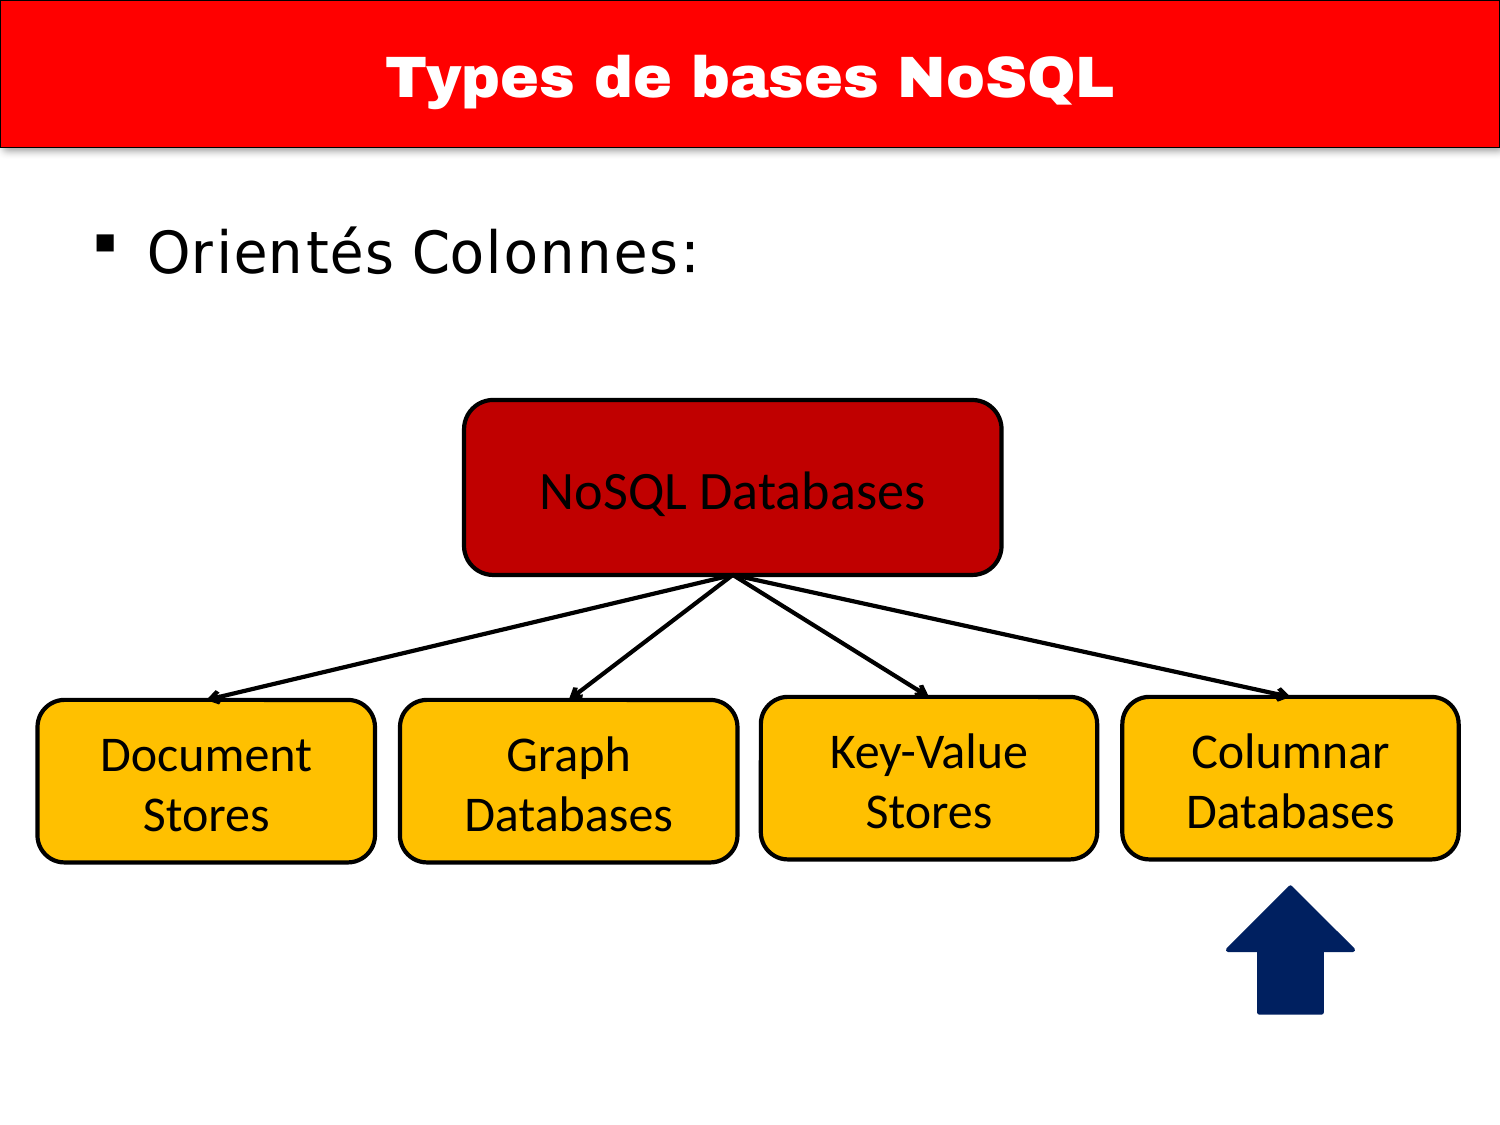

# Types de bases NoSQL
Orientés Colonnes:

NoSQL Databases
Key-Value Stores
Columnar Databases
Document Stores
Graph Databases